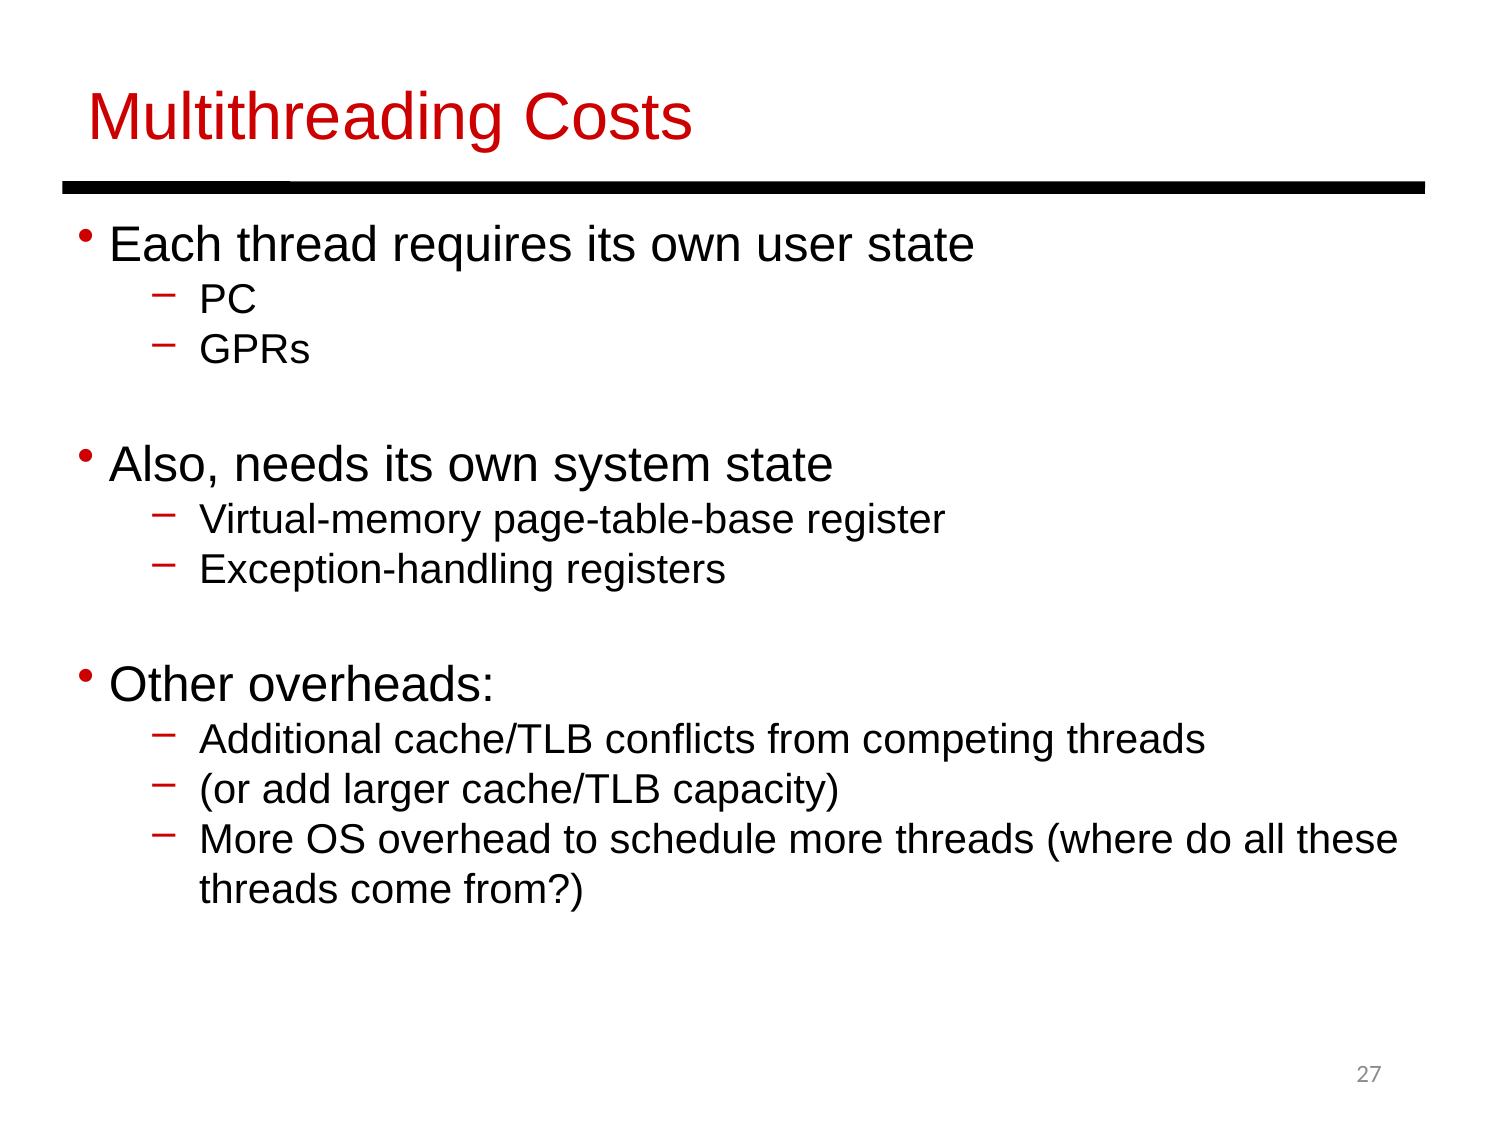

Multithreading Costs

 Each thread requires its own user state
PC
GPRs

 Also, needs its own system state
Virtual-memory page-table-base register
Exception-handling registers

 Other overheads:
Additional cache/TLB conflicts from competing threads
(or add larger cache/TLB capacity)
More OS overhead to schedule more threads (where do all these threads come from?)

27